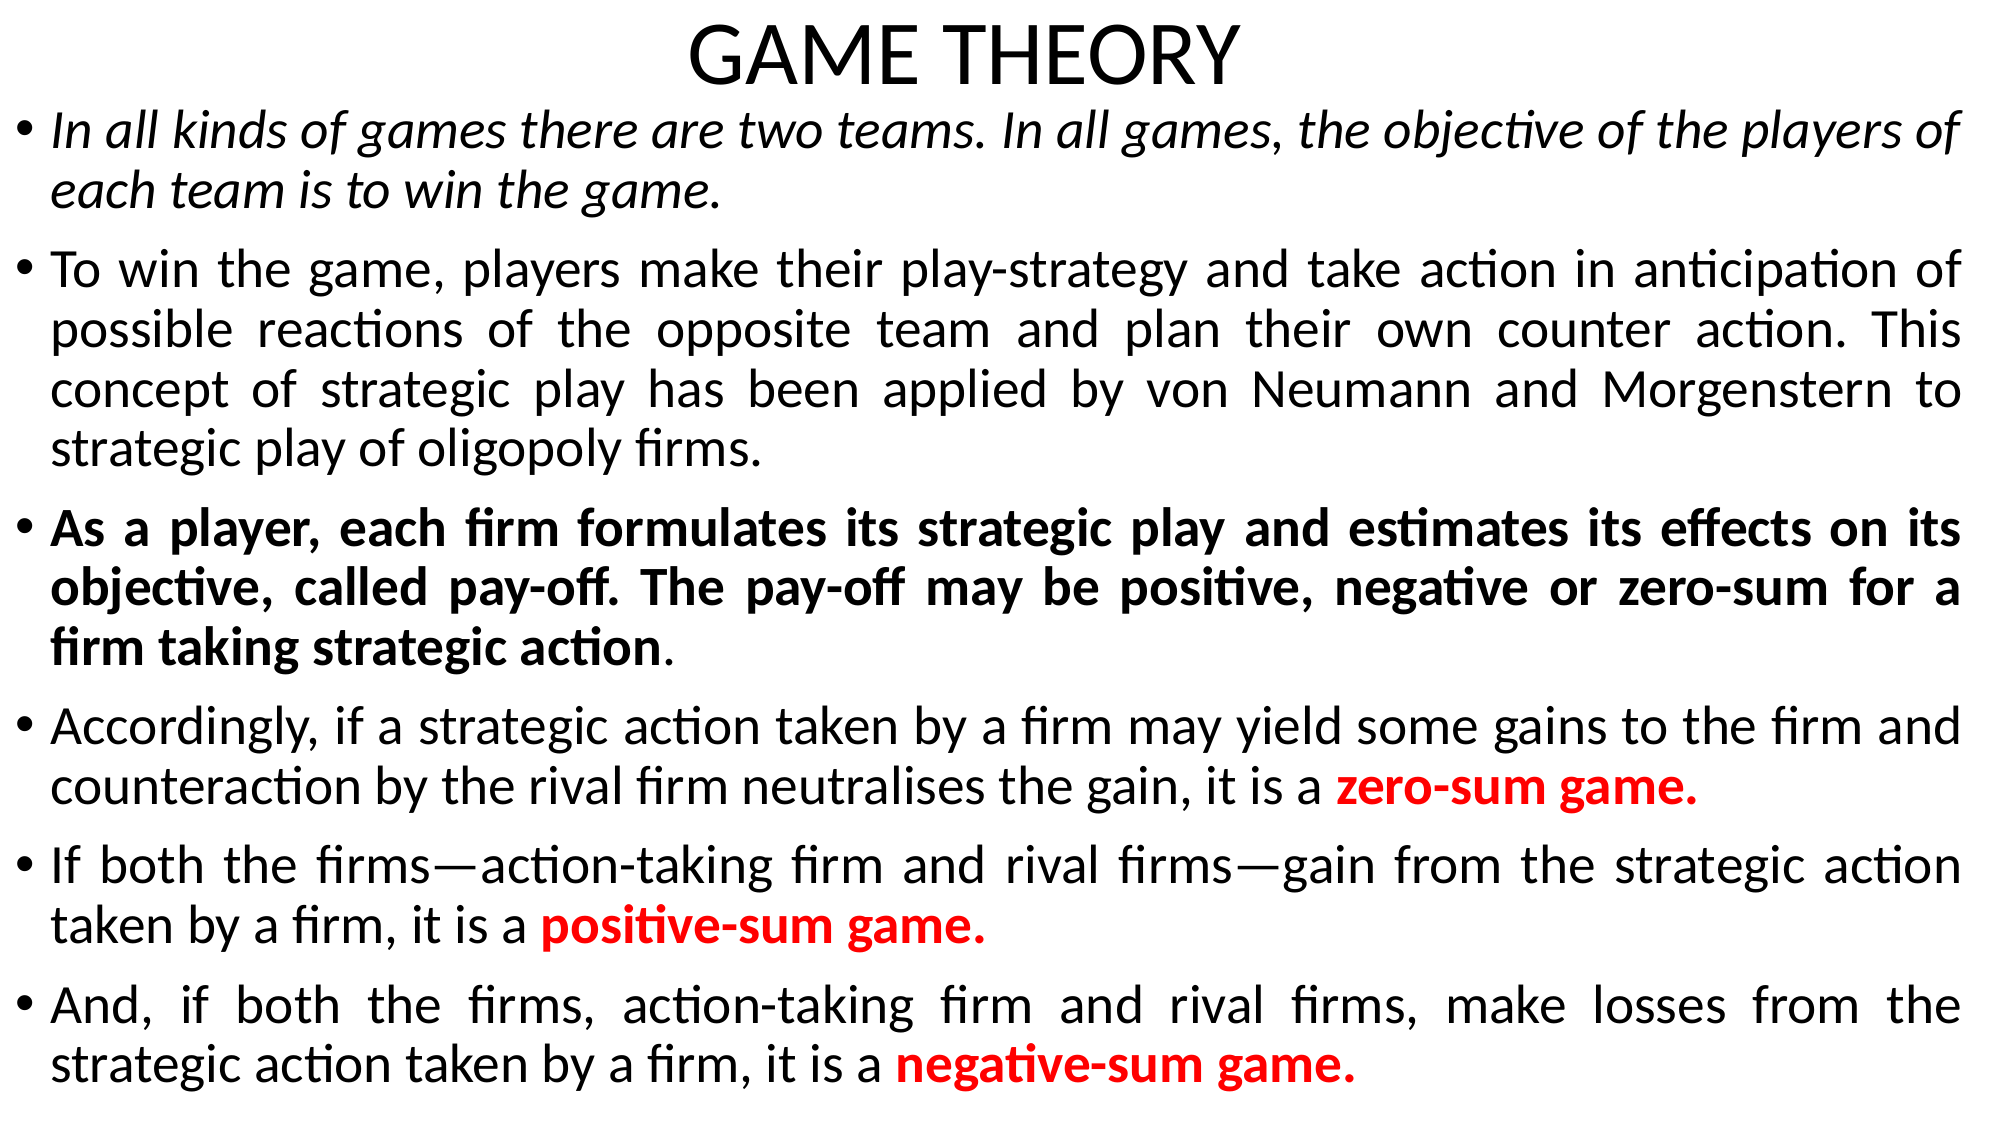

# GAME THEORY
In all kinds of games there are two teams. In all games, the objective of the players of each team is to win the game.
To win the game, players make their play-strategy and take action in anticipation of possible reactions of the opposite team and plan their own counter action. This concept of strategic play has been applied by von Neumann and Morgenstern to strategic play of oligopoly firms.
As a player, each firm formulates its strategic play and estimates its effects on its objective, called pay-off. The pay-off may be positive, negative or zero-sum for a firm taking strategic action.
Accordingly, if a strategic action taken by a firm may yield some gains to the firm and counteraction by the rival firm neutralises the gain, it is a zero-sum game.
If both the firms—action-taking firm and rival firms—gain from the strategic action taken by a firm, it is a positive-sum game.
And, if both the firms, action-taking firm and rival firms, make losses from the strategic action taken by a firm, it is a negative-sum game.